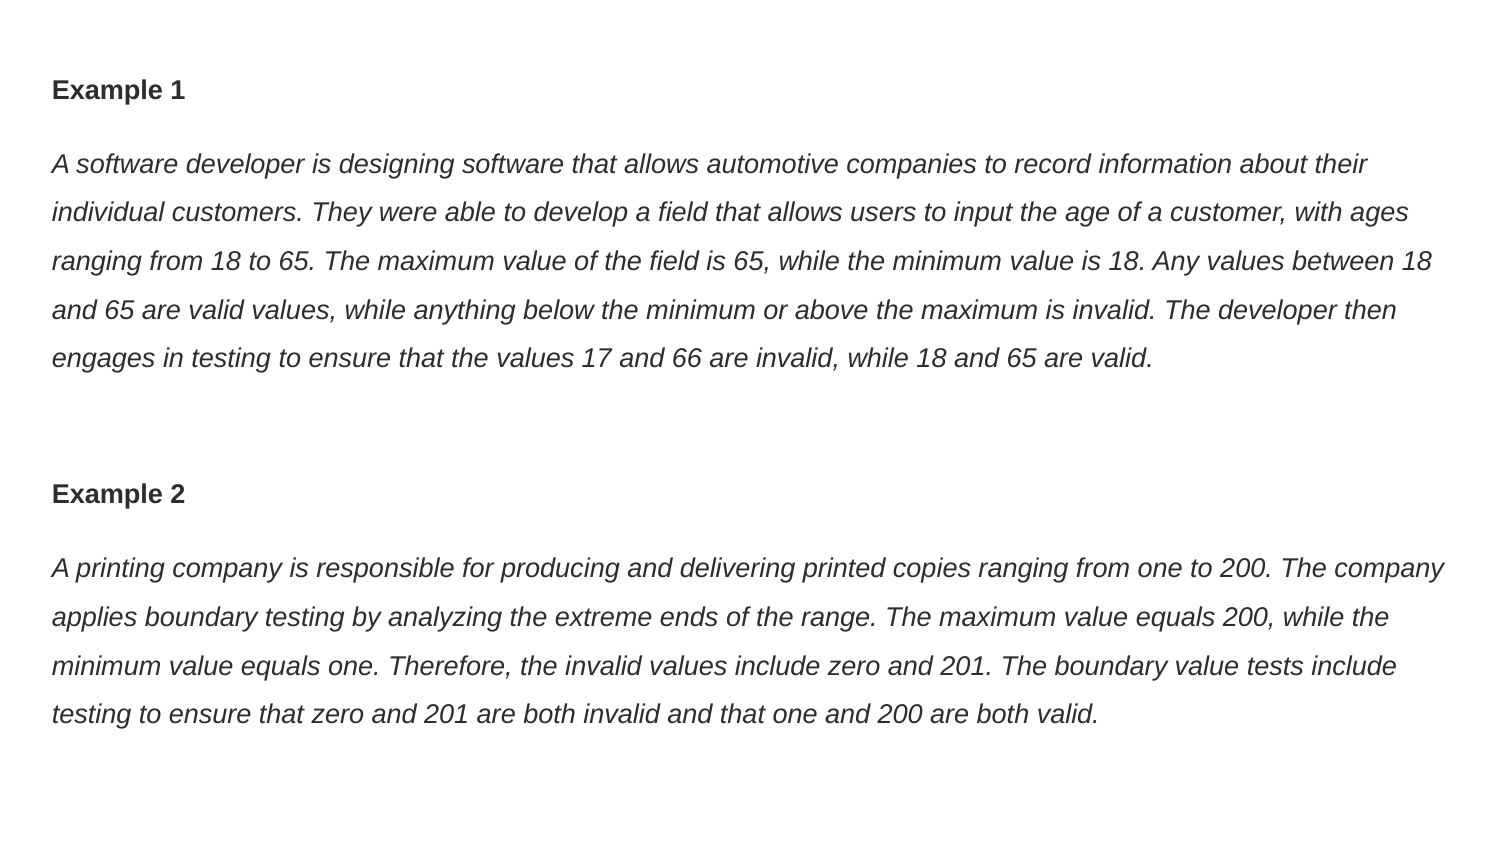

Example 1
A software developer is designing software that allows automotive companies to record information about their individual customers. They were able to develop a field that allows users to input the age of a customer, with ages ranging from 18 to 65. The maximum value of the field is 65, while the minimum value is 18. Any values between 18 and 65 are valid values, while anything below the minimum or above the maximum is invalid. The developer then engages in testing to ensure that the values 17 and 66 are invalid, while 18 and 65 are valid.

Example 2
A printing company is responsible for producing and delivering printed copies ranging from one to 200. The company applies boundary testing by analyzing the extreme ends of the range. The maximum value equals 200, while the minimum value equals one. Therefore, the invalid values include zero and 201. The boundary value tests include testing to ensure that zero and 201 are both invalid and that one and 200 are both valid.